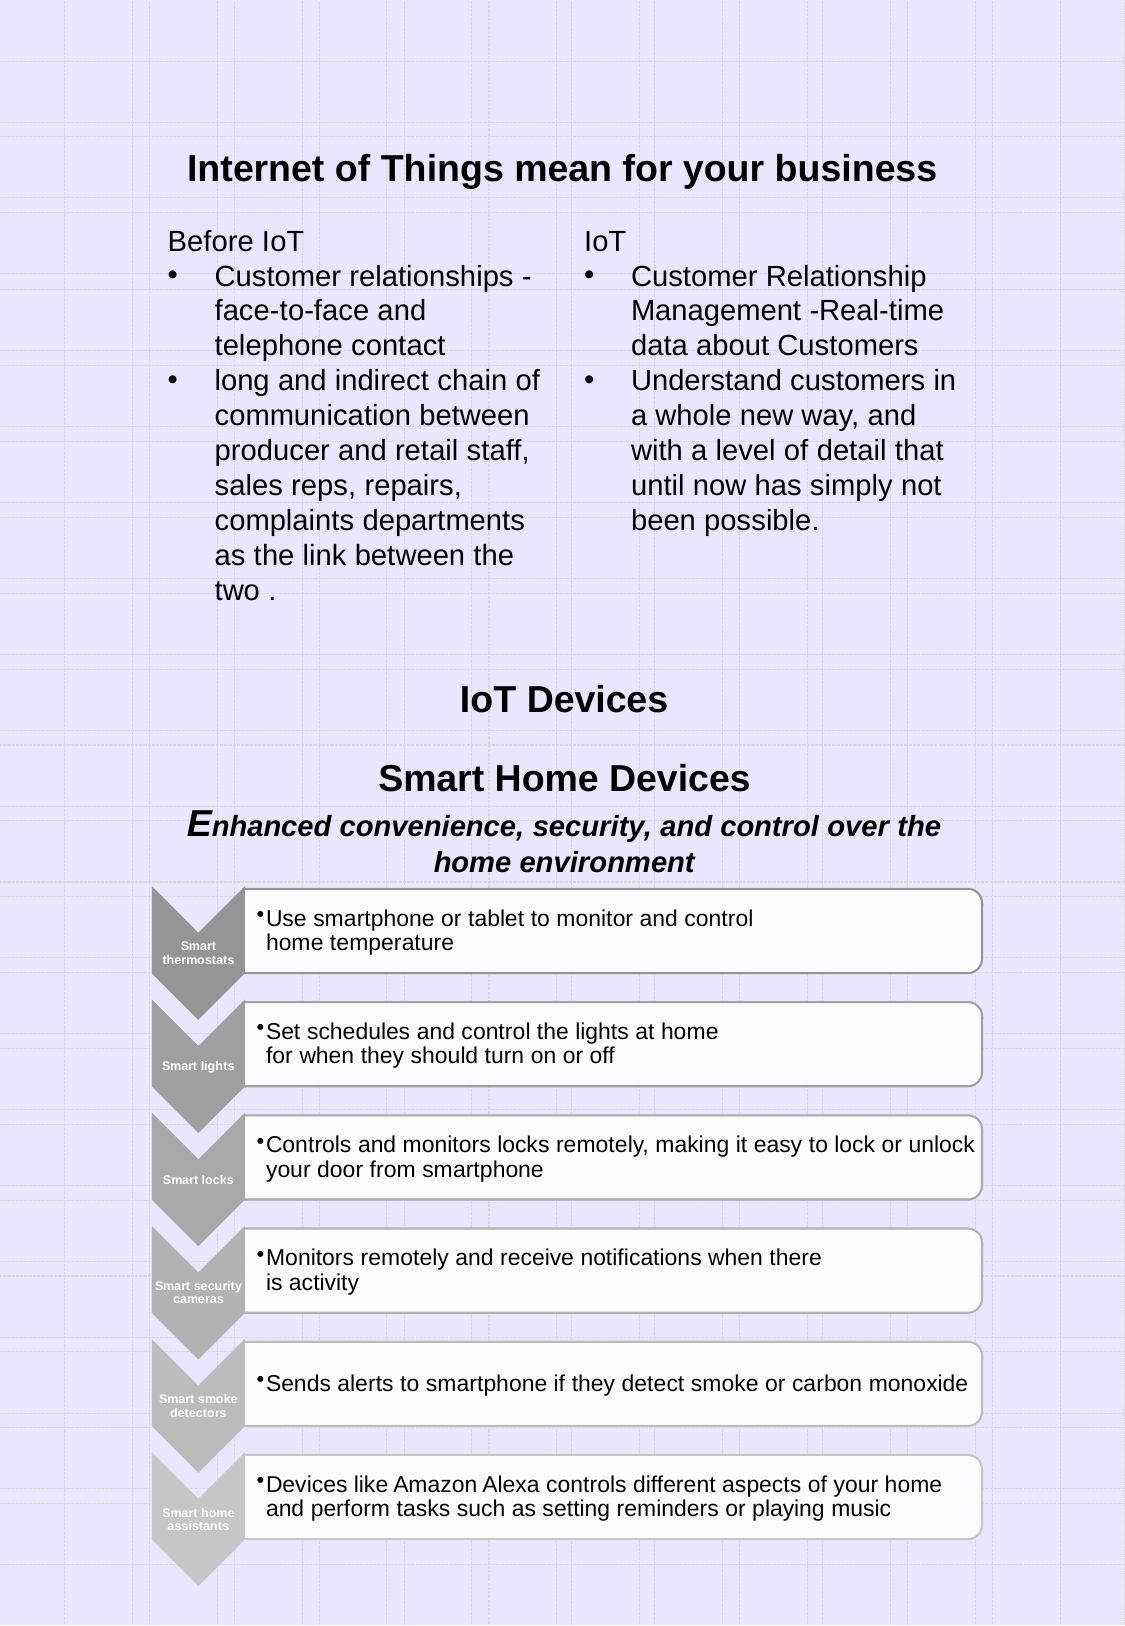

Internet of Things mean for your business

Before IoT
Customer relationships - face-to-face and telephone contact
long and indirect chain of communication between producer and retail staff, sales reps, repairs, complaints departments as the link between the two .

IoT
Customer Relationship Management -Real-time data about Customers
Understand customers in a whole new way, and
with a level of detail that until now has simply not been possible.

IoT Devices
Smart Home Devices
Enhanced convenience, security, and control over the home environment

Smart
thermostats
Use smartphone or tablet to monitor and control
home temperature
Smart lights
Set schedules and control the lights at home
for when they should turn on or off
Smart locks
Controls and monitors locks remotely, making it easy to lock or unlock your door from smartphone
Smart security
cameras
Monitors remotely and receive notifications when there
is activity
Smart smoke detectors
Sends alerts to smartphone if they detect smoke or carbon monoxide
Smart home assistants
Devices like Amazon Alexa controls different aspects of your home and perform tasks such as setting reminders or playing music